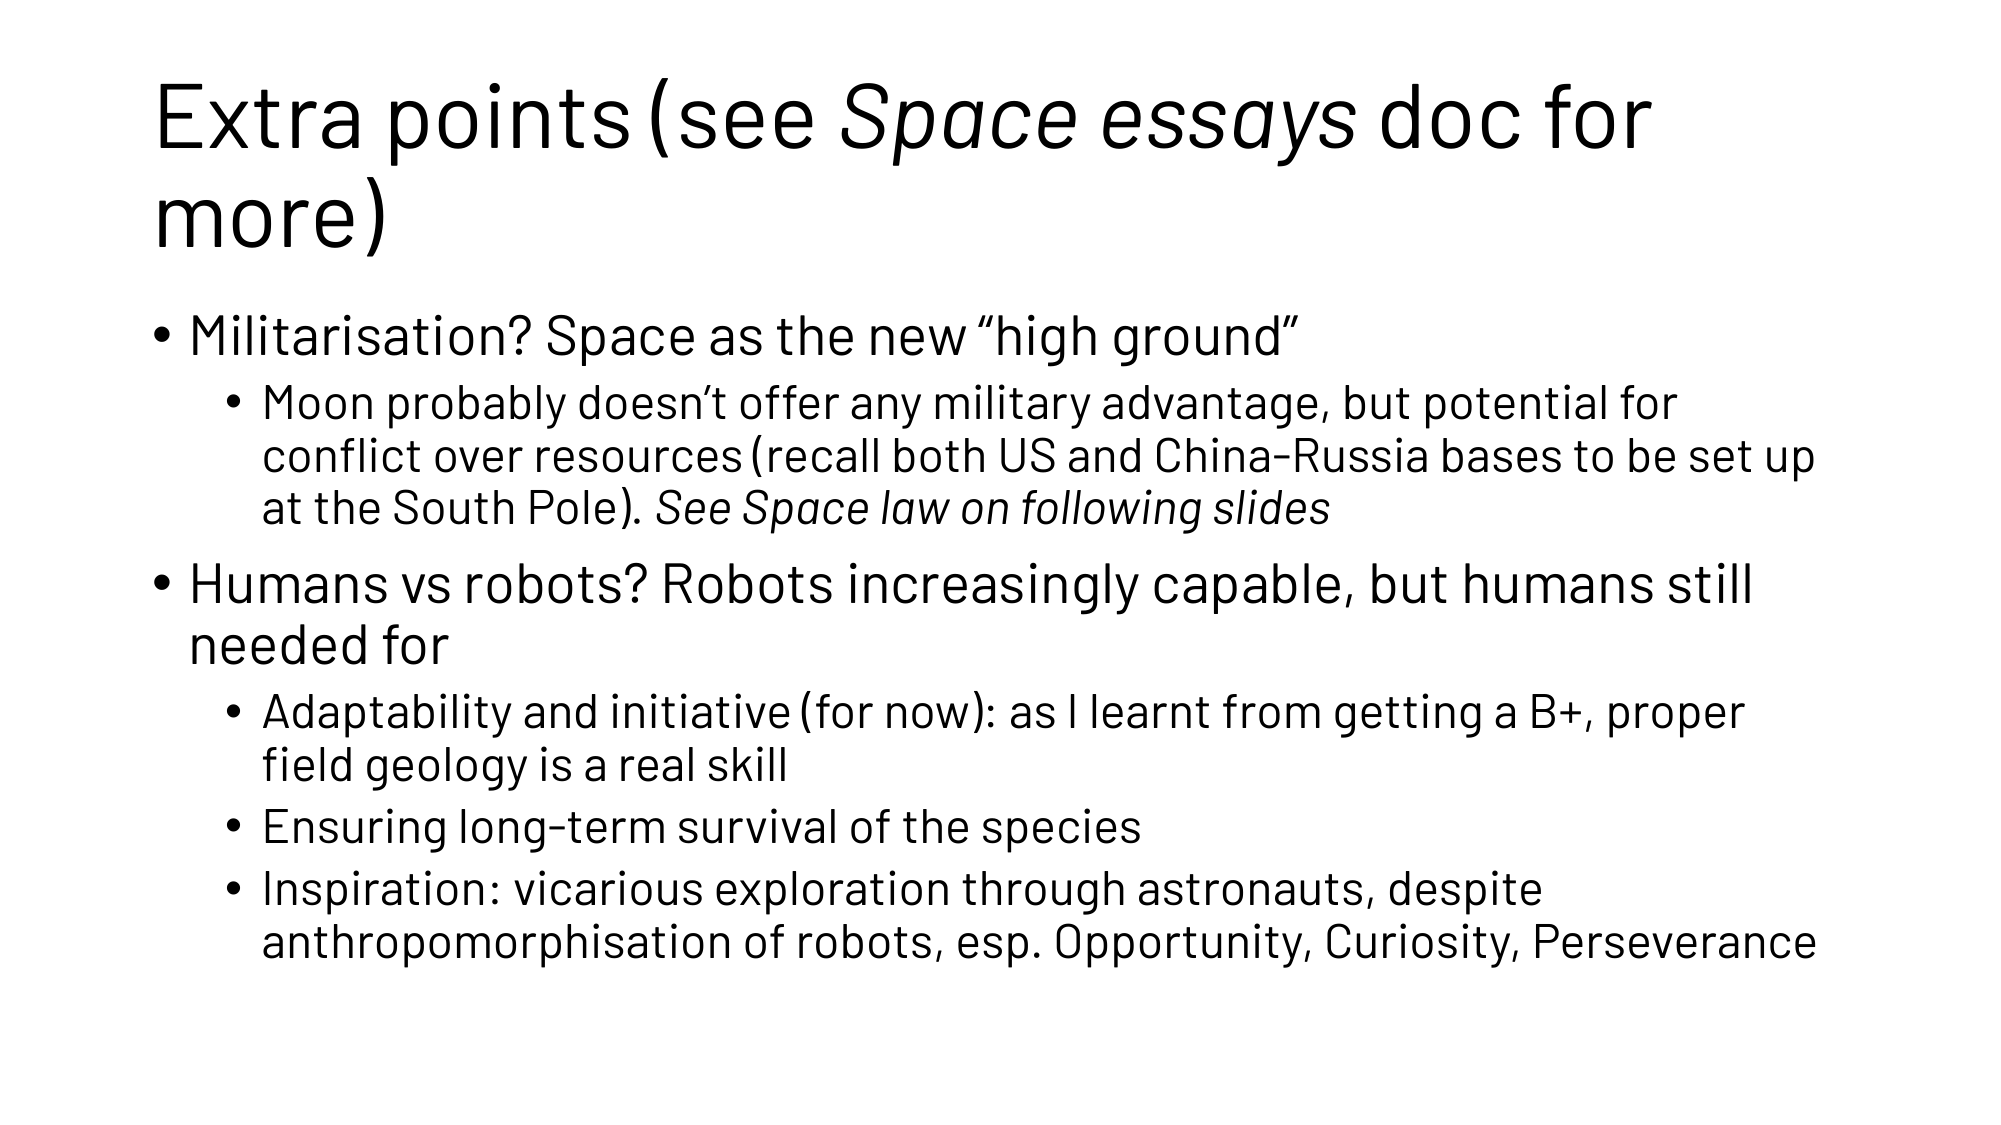

# Extra points (see Space essays doc for more)
Militarisation? Space as the new “high ground”
Moon probably doesn’t offer any military advantage, but potential for conflict over resources (recall both US and China-Russia bases to be set up at the South Pole). See Space law on following slides
Humans vs robots? Robots increasingly capable, but humans still needed for
Adaptability and initiative (for now): as I learnt from getting a B+, proper field geology is a real skill
Ensuring long-term survival of the species
Inspiration: vicarious exploration through astronauts, despite anthropomorphisation of robots, esp. Opportunity, Curiosity, Perseverance